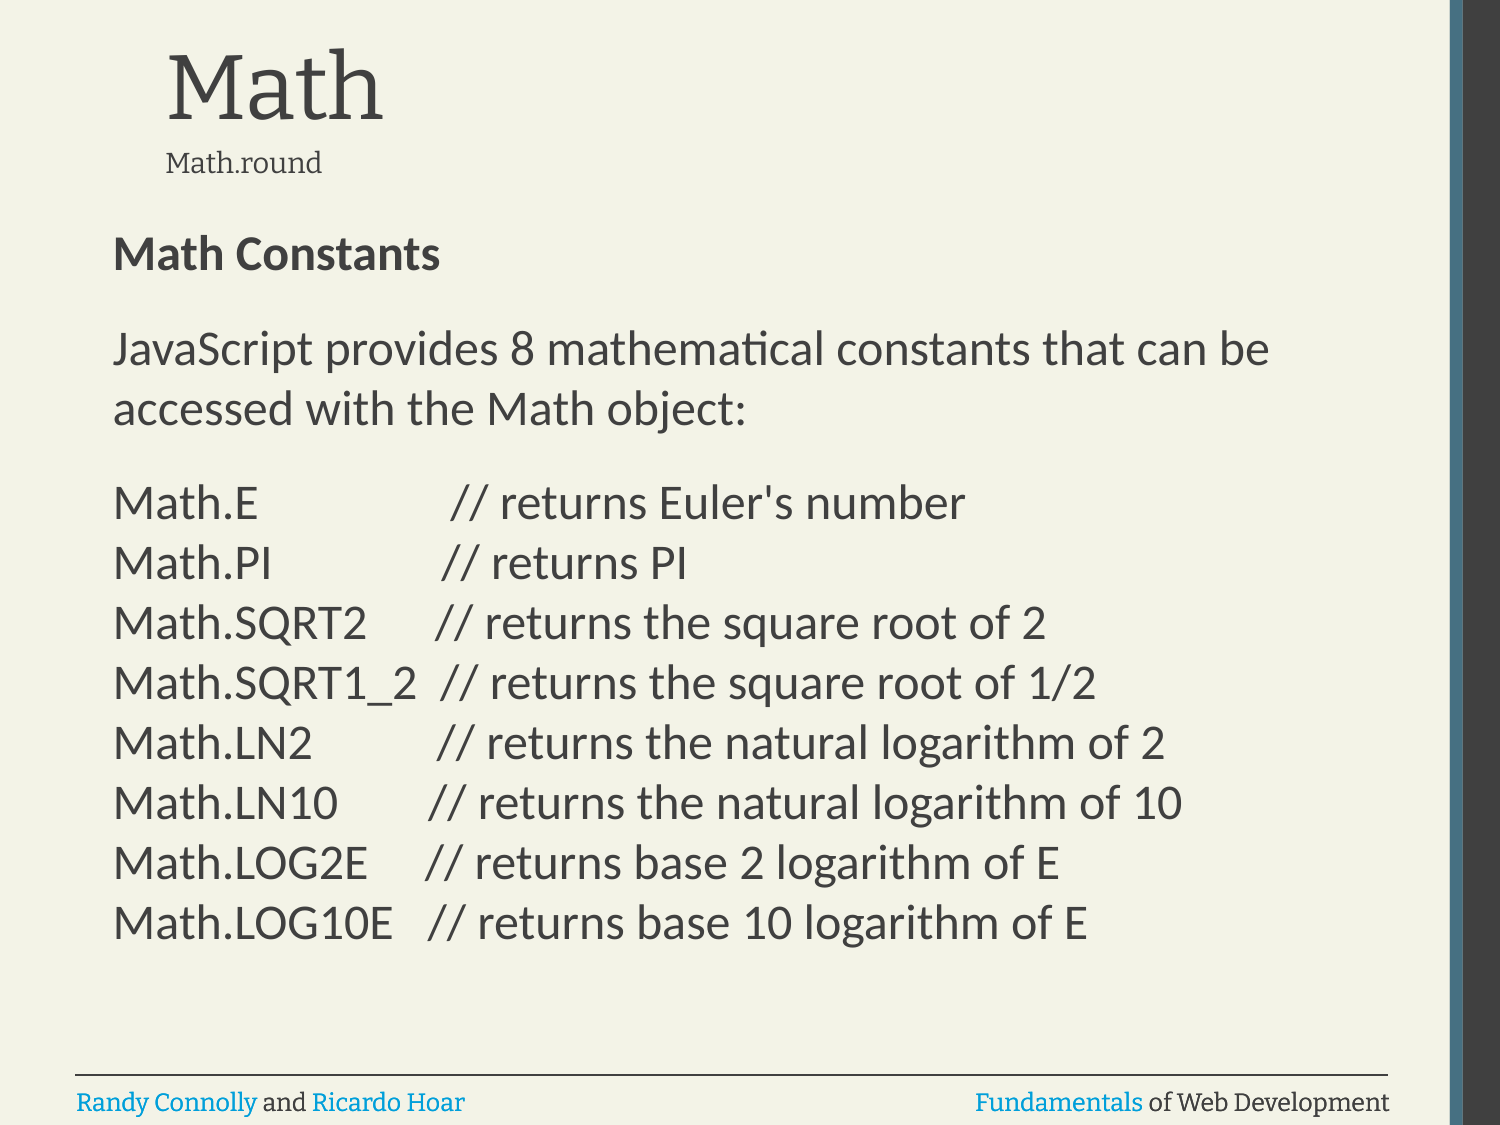

# Math
Math.round
Math Constants
JavaScript provides 8 mathematical constants that can be accessed with the Math object:
Math.E                 // returns Euler's number
Math.PI               // returns PI
Math.SQRT2      // returns the square root of 2
Math.SQRT1_2  // returns the square root of 1/2
Math.LN2           // returns the natural logarithm of 2
Math.LN10        // returns the natural logarithm of 10
Math.LOG2E     // returns base 2 logarithm of E
Math.LOG10E   // returns base 10 logarithm of E